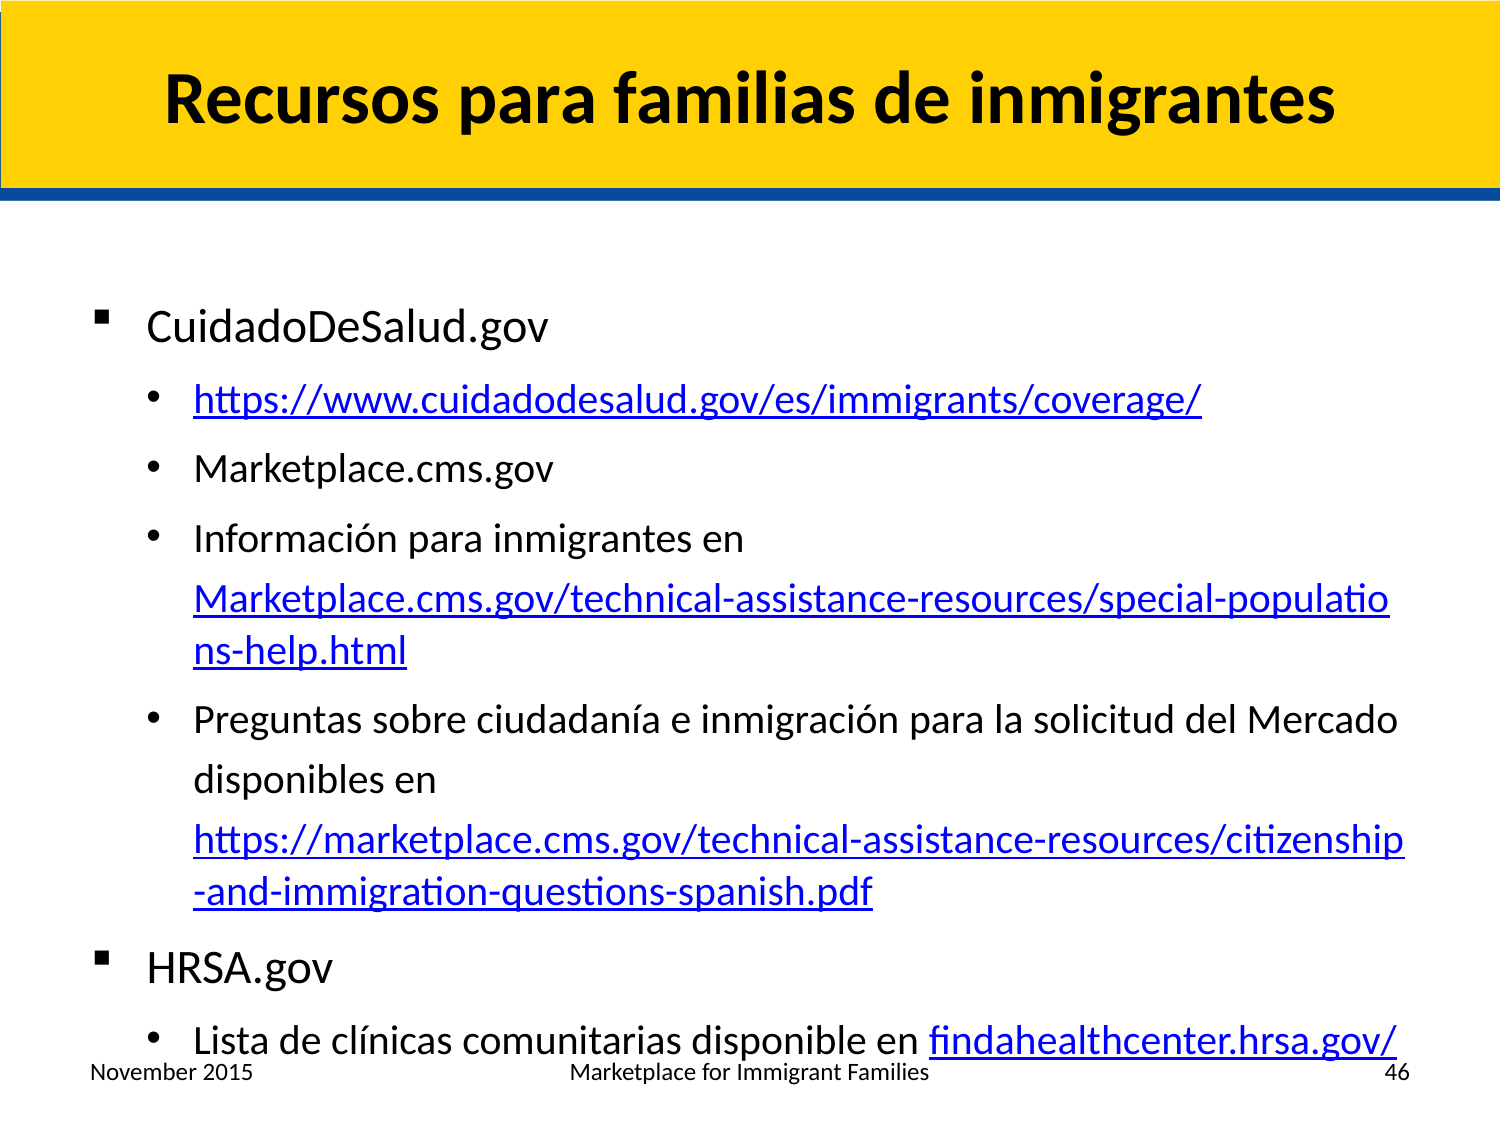

# Recursos para familias de inmigrantes
CuidadoDeSalud.gov
https://www.cuidadodesalud.gov/es/immigrants/coverage/
Marketplace.cms.gov
Información para inmigrantes en Marketplace.cms.gov/technical-assistance-resources/special-populations-help.html
Preguntas sobre ciudadanía e inmigración para la solicitud del Mercado disponibles en https://marketplace.cms.gov/technical-assistance-resources/citizenship-and-immigration-questions-spanish.pdf
HRSA.gov
Lista de clínicas comunitarias disponible en findahealthcenter.hrsa.gov/

November 2015
Marketplace for Immigrant Families
46